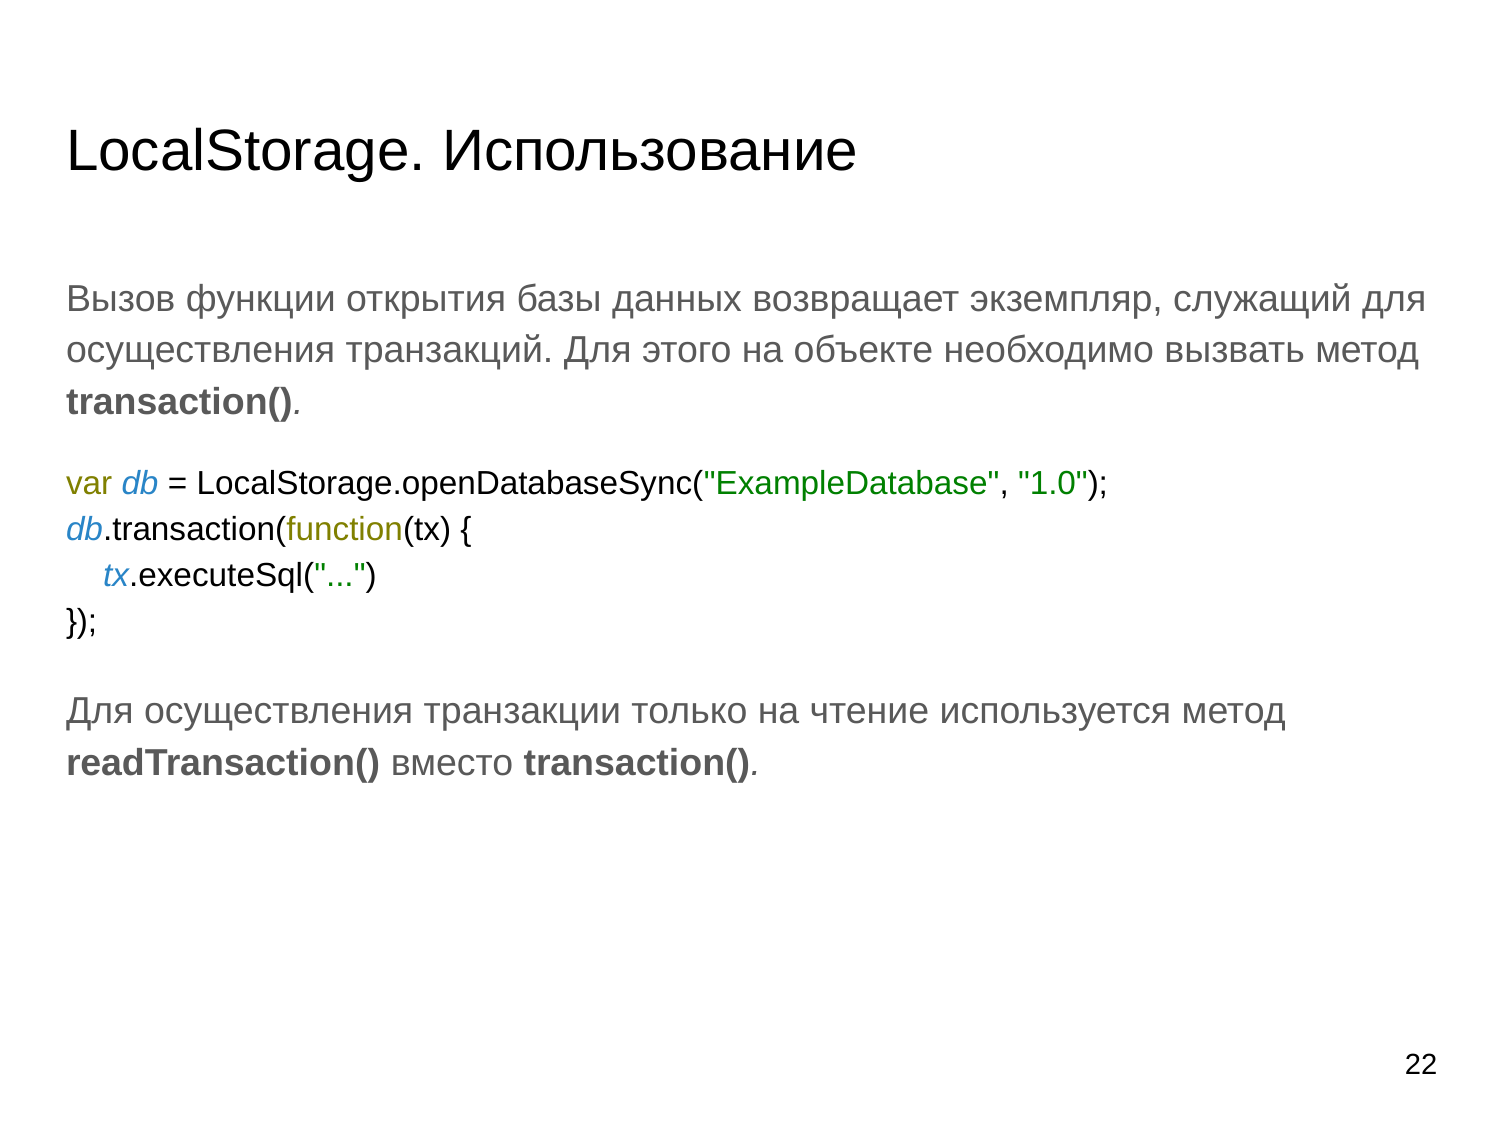

# LocalStorage. Использование
Вызов функции открытия базы данных возвращает экземпляр, служащий для осуществления транзакций. Для этого на объекте необходимо вызвать метод transaction().
var db = LocalStorage.openDatabaseSync("ExampleDatabase", "1.0");
db.transaction(function(tx) {
    tx.executeSql("...")
});

Для осуществления транзакции только на чтение используется метод readTransaction() вместо transaction().
22